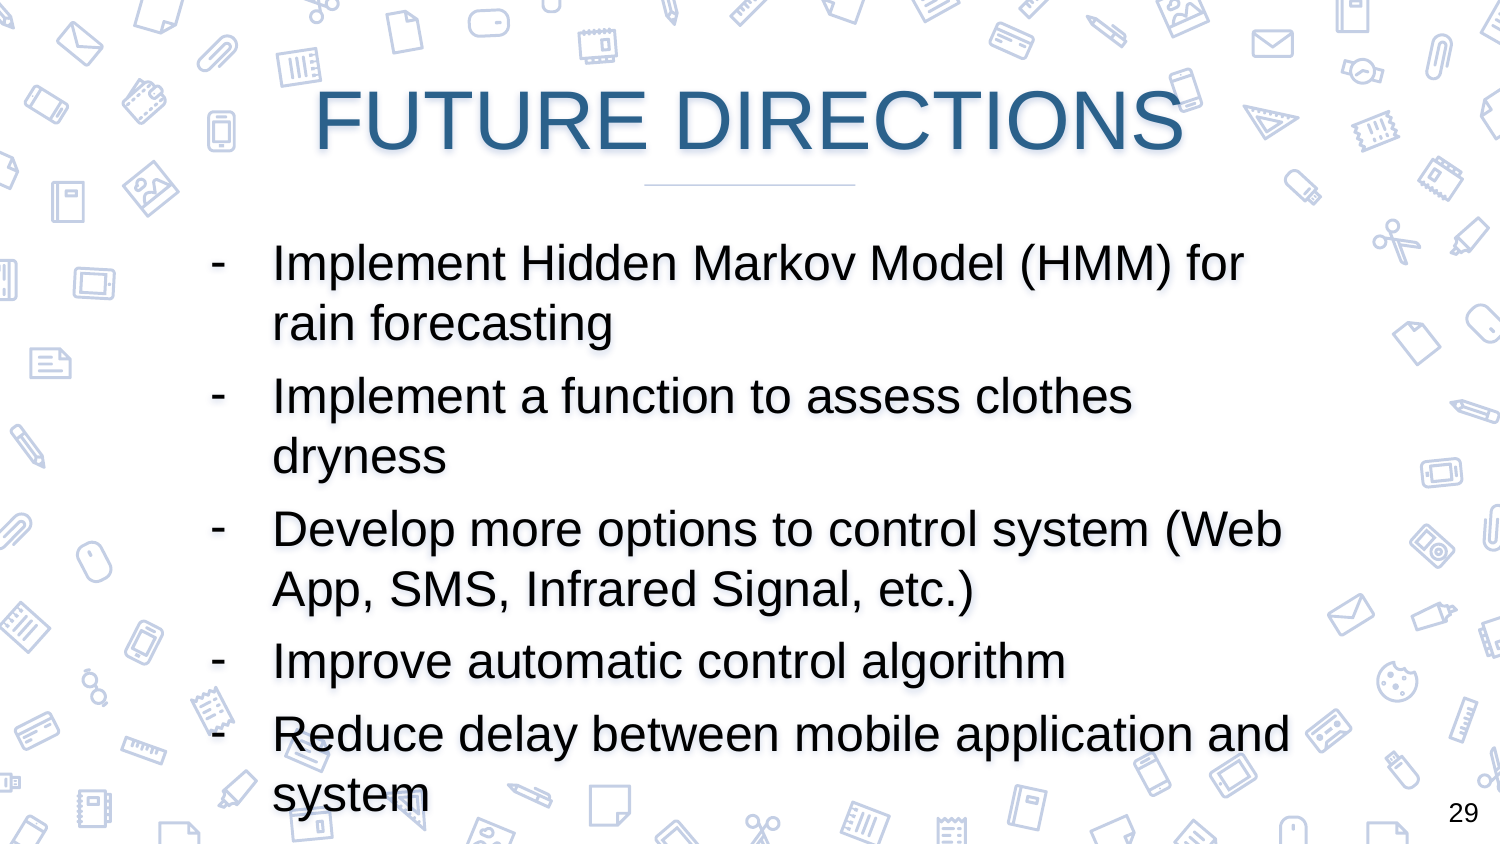

# FUTURE DIRECTIONS
Implement Hidden Markov Model (HMM) for rain forecasting
Implement a function to assess clothes dryness
Develop more options to control system (Web App, SMS, Infrared Signal, etc.)
Improve automatic control algorithm
Reduce delay between mobile application and system
29